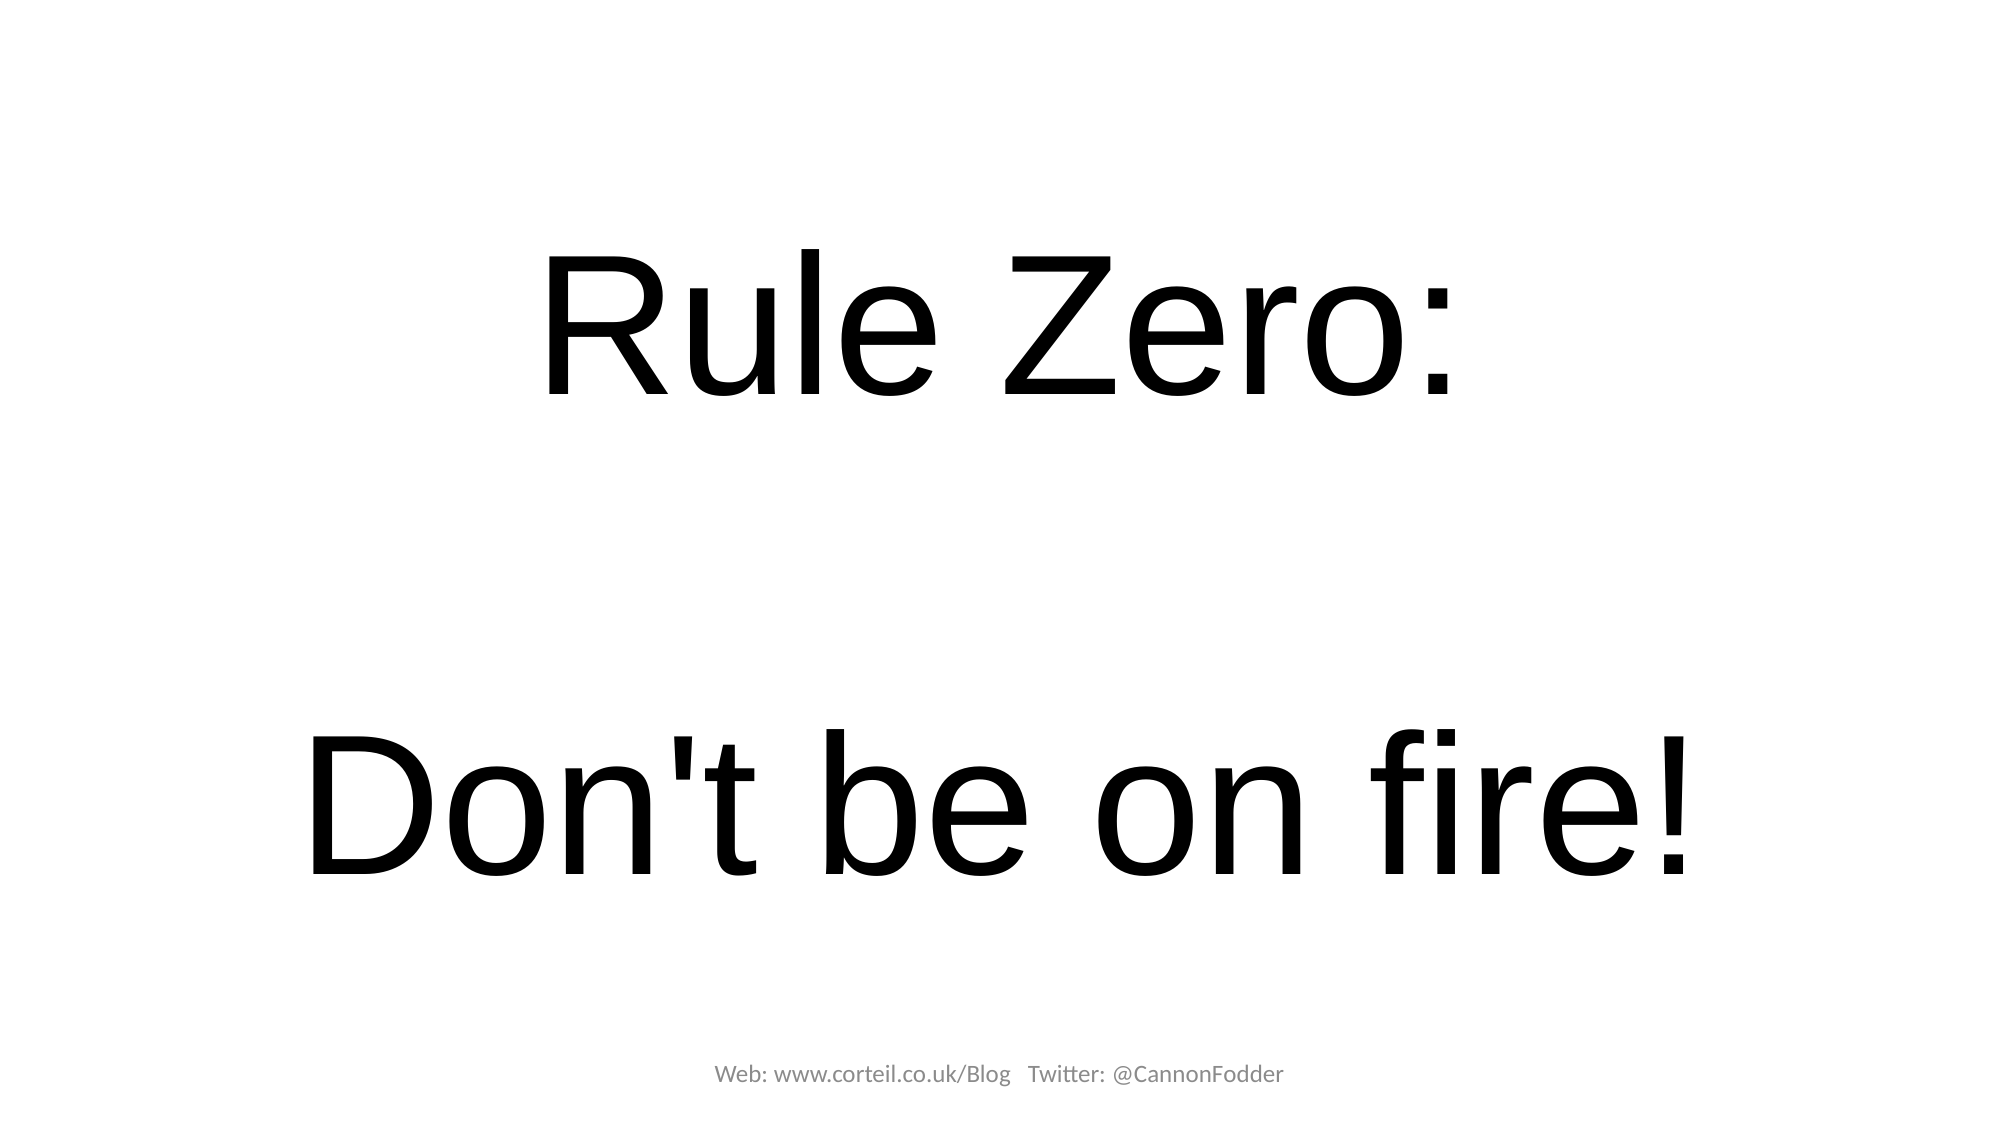

Rule Zero:

Don't be on fire!

Web: www.corteil.co.uk/Blog   Twitter: @CannonFodder